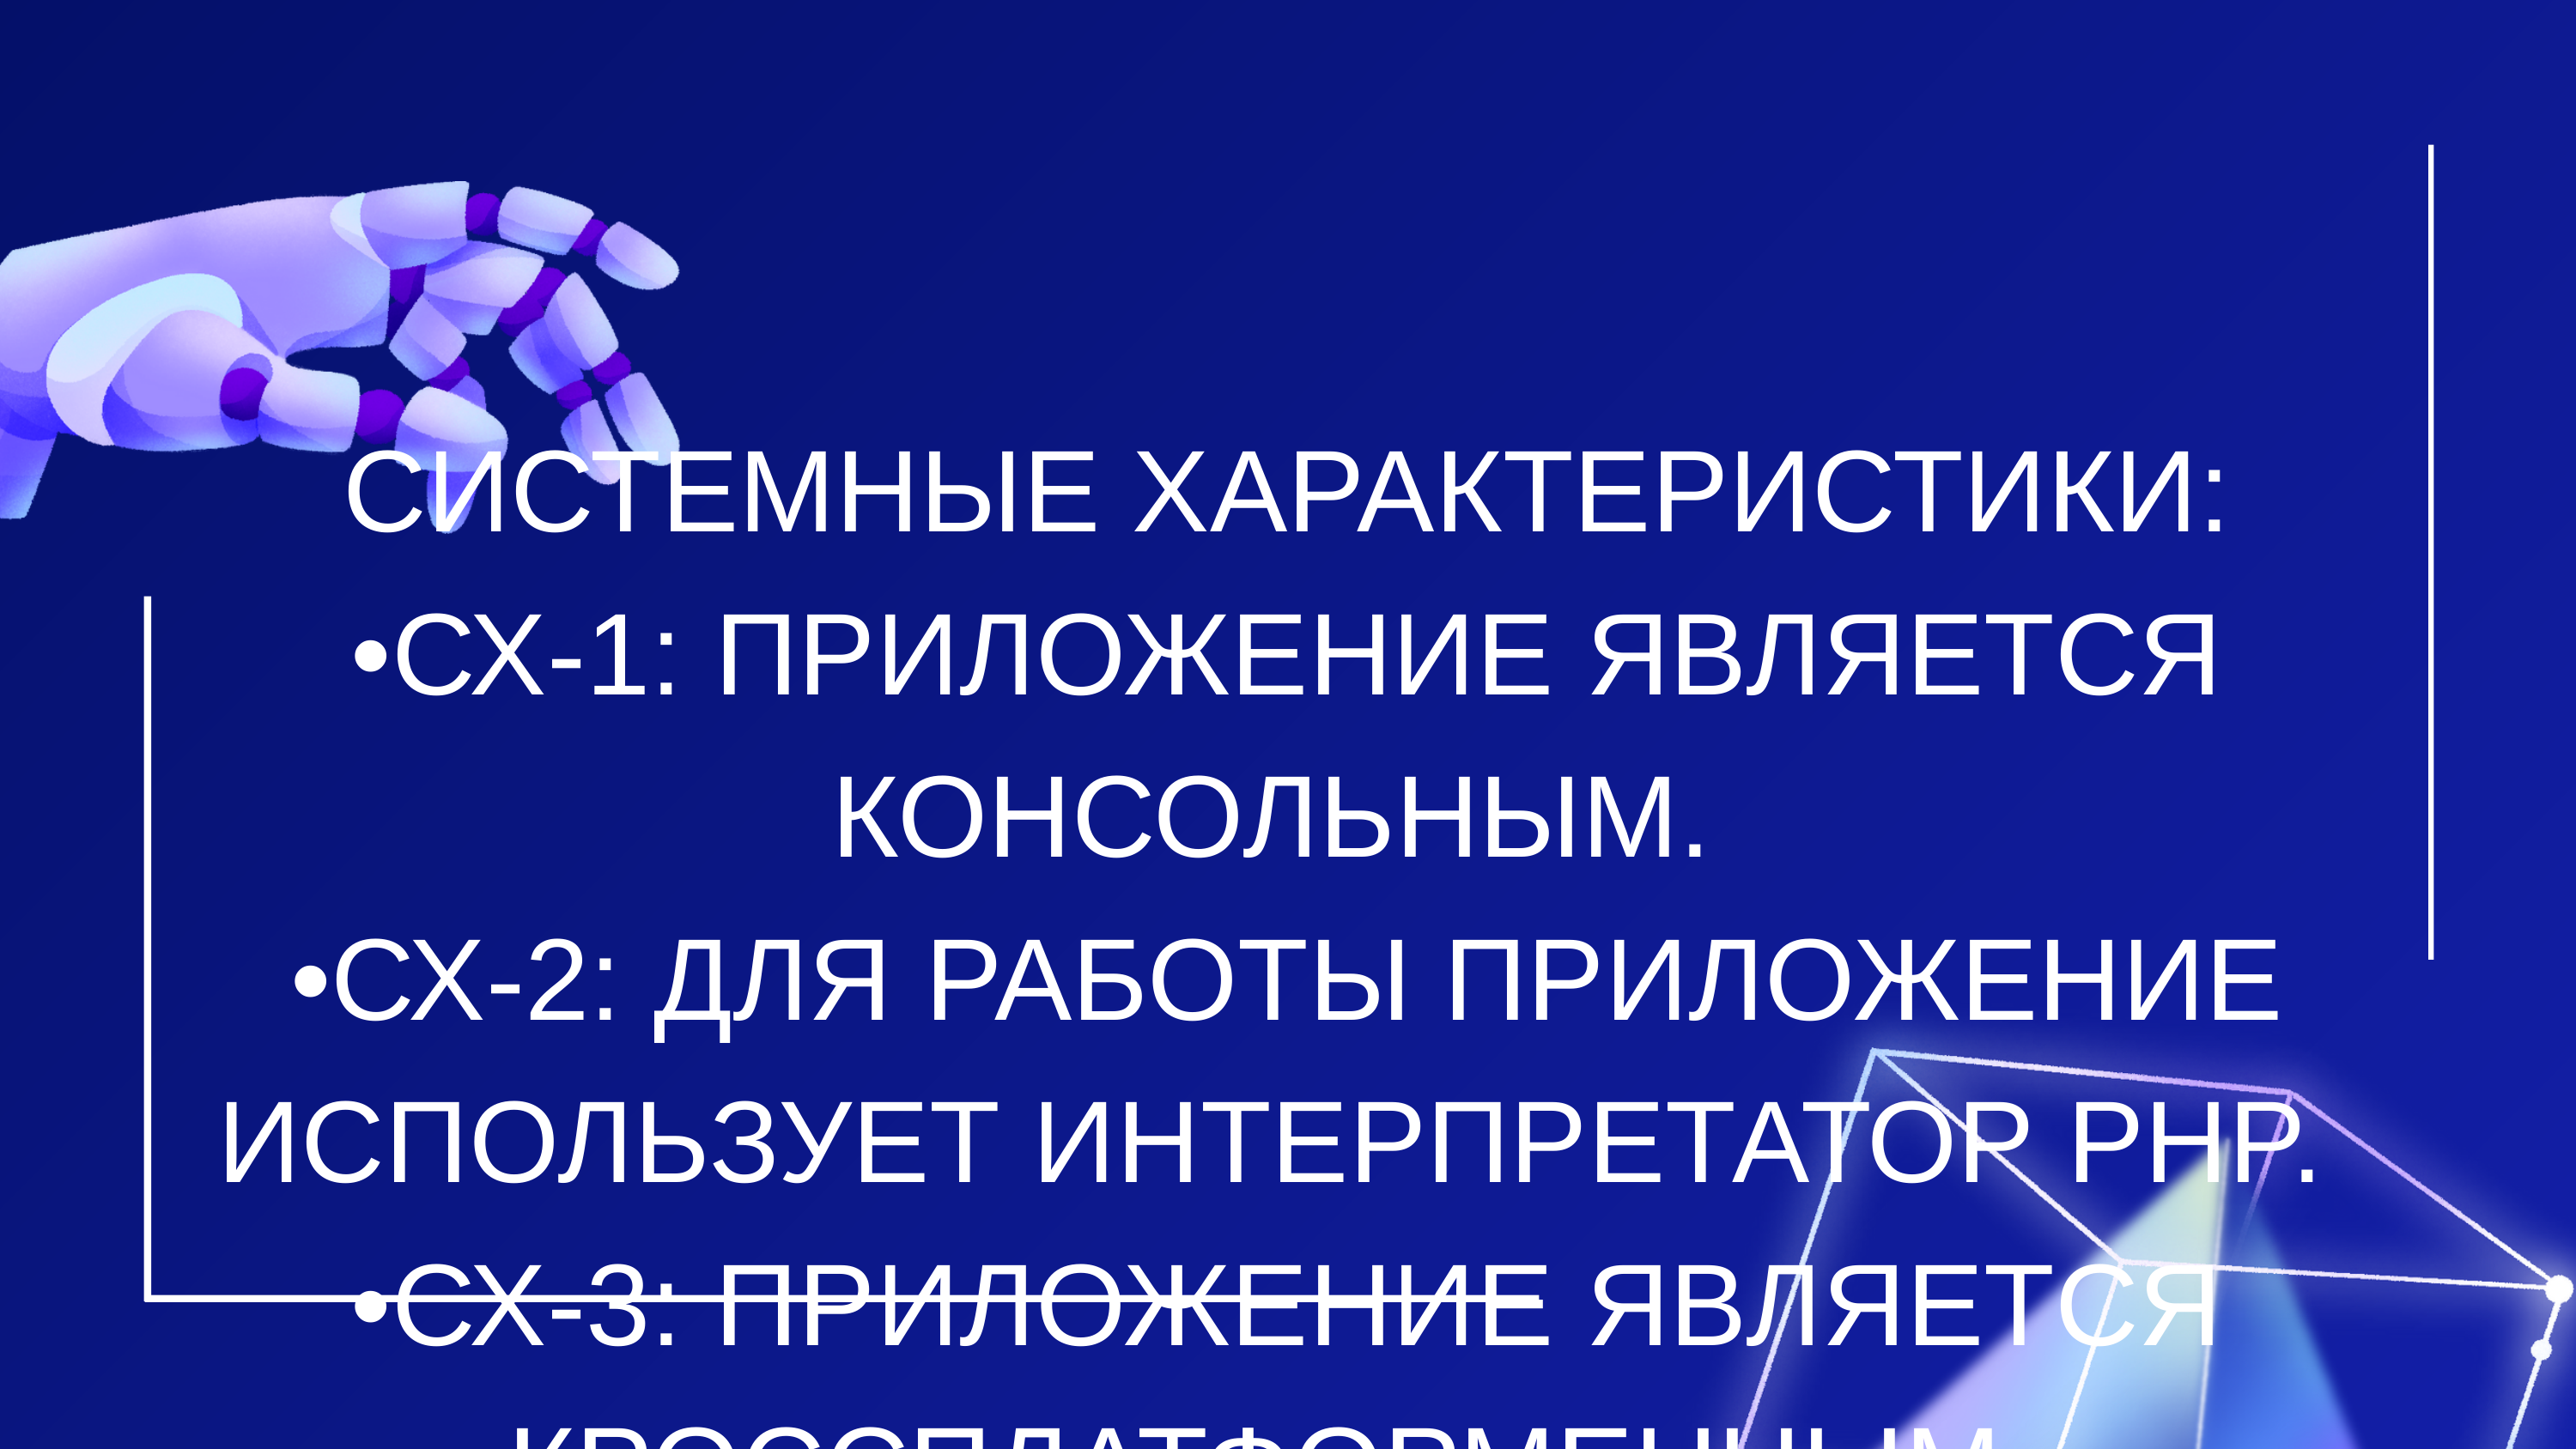

СИСТЕМНЫЕ ХАРАКТЕРИСТИКИ:
•СХ-1: ПРИЛОЖЕНИЕ ЯВЛЯЕТСЯ КОНСОЛЬНЫМ.
•СХ-2: ДЛЯ РАБОТЫ ПРИЛОЖЕНИЕ ИСПОЛЬЗУЕТ ИНТЕРПРЕТАТОР PHP.
•СХ-3: ПРИЛОЖЕНИЕ ЯВЛЯЕТСЯ КРОССПЛАТФОРМЕННЫМ.